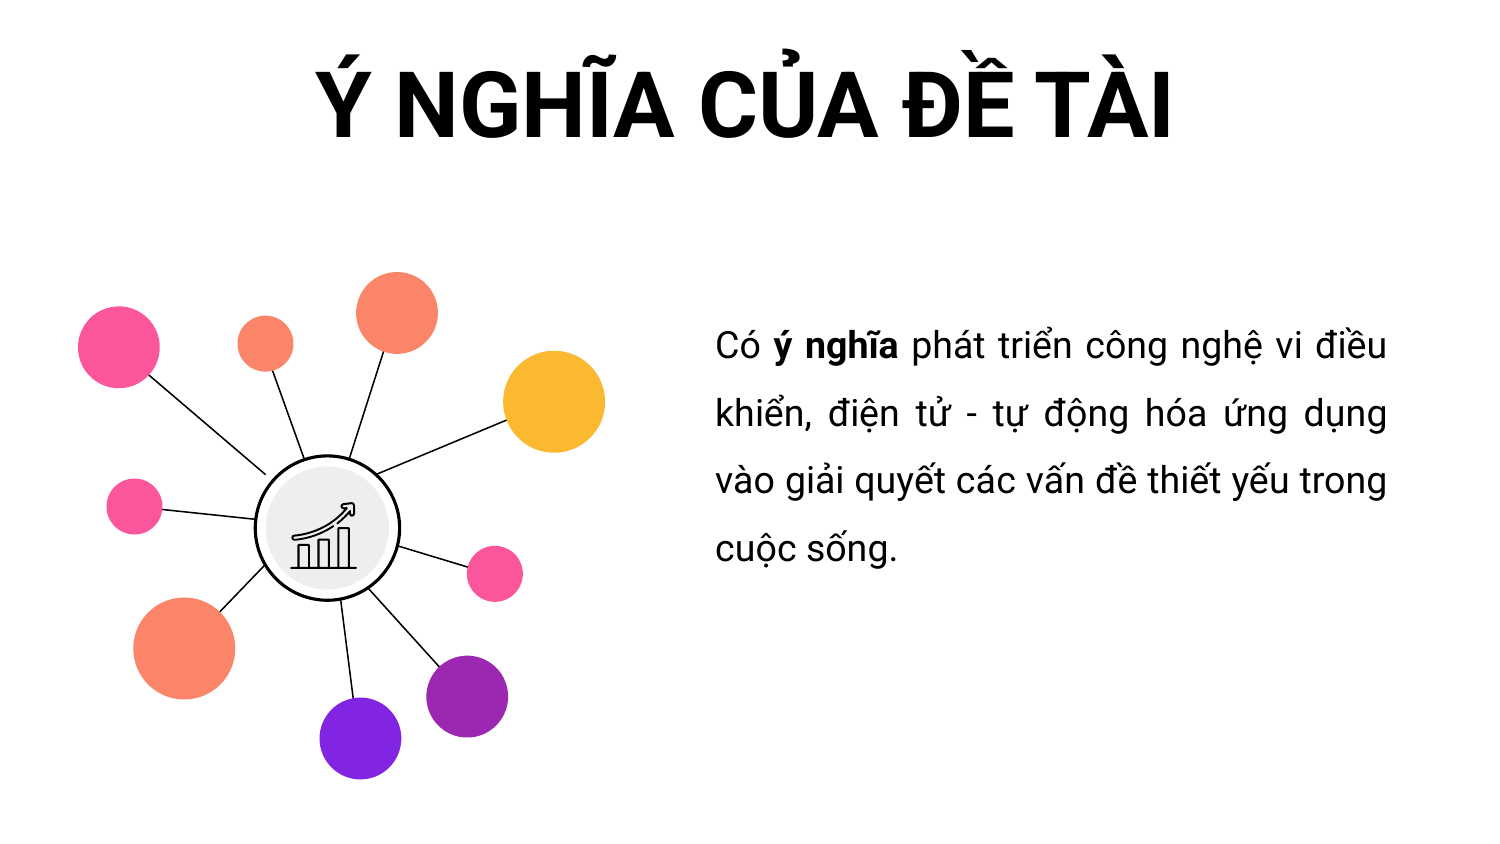

Ý NGHĨA CỦA ĐỀ TÀI

Có ý nghĩa phát triển công nghệ vi điều khiển, điện tử - tự động hóa ứng dụng vào giải quyết các vấn đề thiết yếu trong cuộc sống.